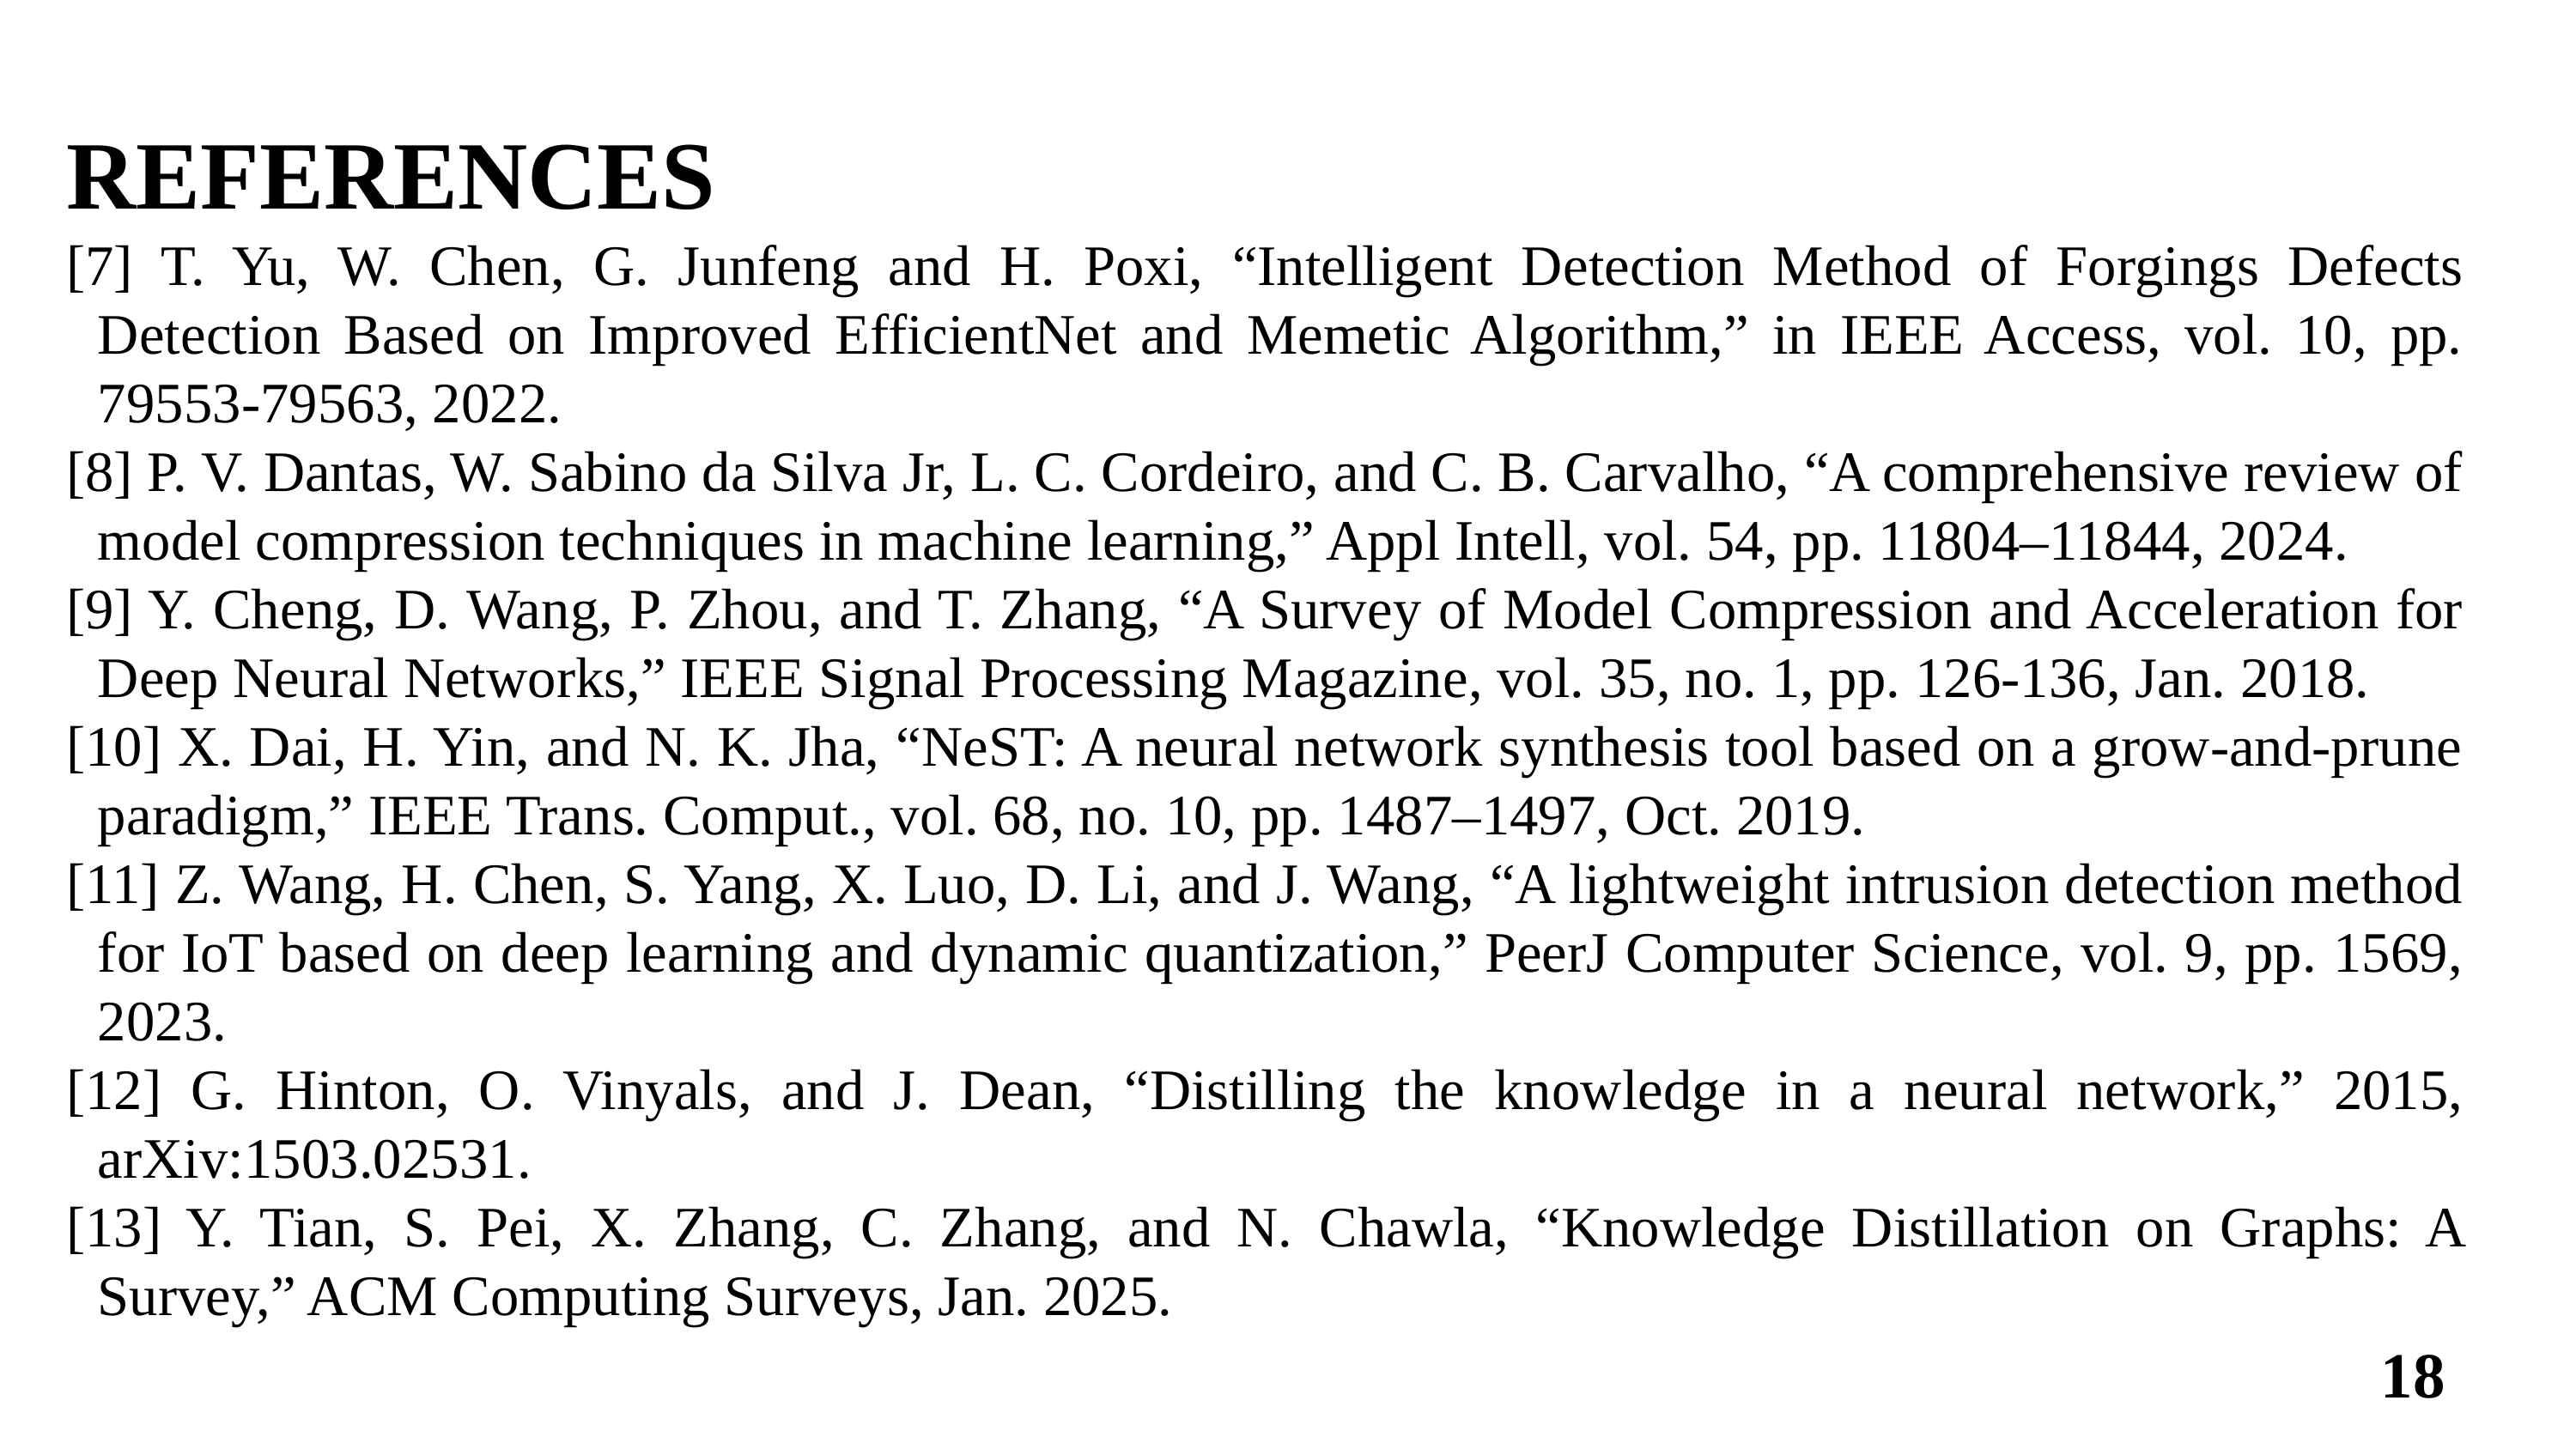

References
[7] T. Yu, W. Chen, G. Junfeng and H. Poxi, “Intelligent Detection Method of Forgings Defects Detection Based on Improved EfficientNet and Memetic Algorithm,” in IEEE Access, vol. 10, pp. 79553-79563, 2022.
[8] P. V. Dantas, W. Sabino da Silva Jr, L. C. Cordeiro, and C. B. Carvalho, “A comprehensive review of model compression techniques in machine learning,” Appl Intell, vol. 54, pp. 11804–11844, 2024.
[9] Y. Cheng, D. Wang, P. Zhou, and T. Zhang, “A Survey of Model Compression and Acceleration for Deep Neural Networks,” IEEE Signal Processing Magazine, vol. 35, no. 1, pp. 126-136, Jan. 2018.
[10] X. Dai, H. Yin, and N. K. Jha, “NeST: A neural network synthesis tool based on a grow-and-prune paradigm,” IEEE Trans. Comput., vol. 68, no. 10, pp. 1487–1497, Oct. 2019.
[11] Z. Wang, H. Chen, S. Yang, X. Luo, D. Li, and J. Wang, “A lightweight intrusion detection method for IoT based on deep learning and dynamic quantization,” PeerJ Computer Science, vol. 9, pp. 1569, 2023.
[12] G. Hinton, O. Vinyals, and J. Dean, “Distilling the knowledge in a neural network,” 2015, arXiv:1503.02531.
[13] Y. Tian, S. Pei, X. Zhang, C. Zhang, and N. Chawla, “Knowledge Distillation on Graphs: A Survey,” ACM Computing Surveys, Jan. 2025.
18